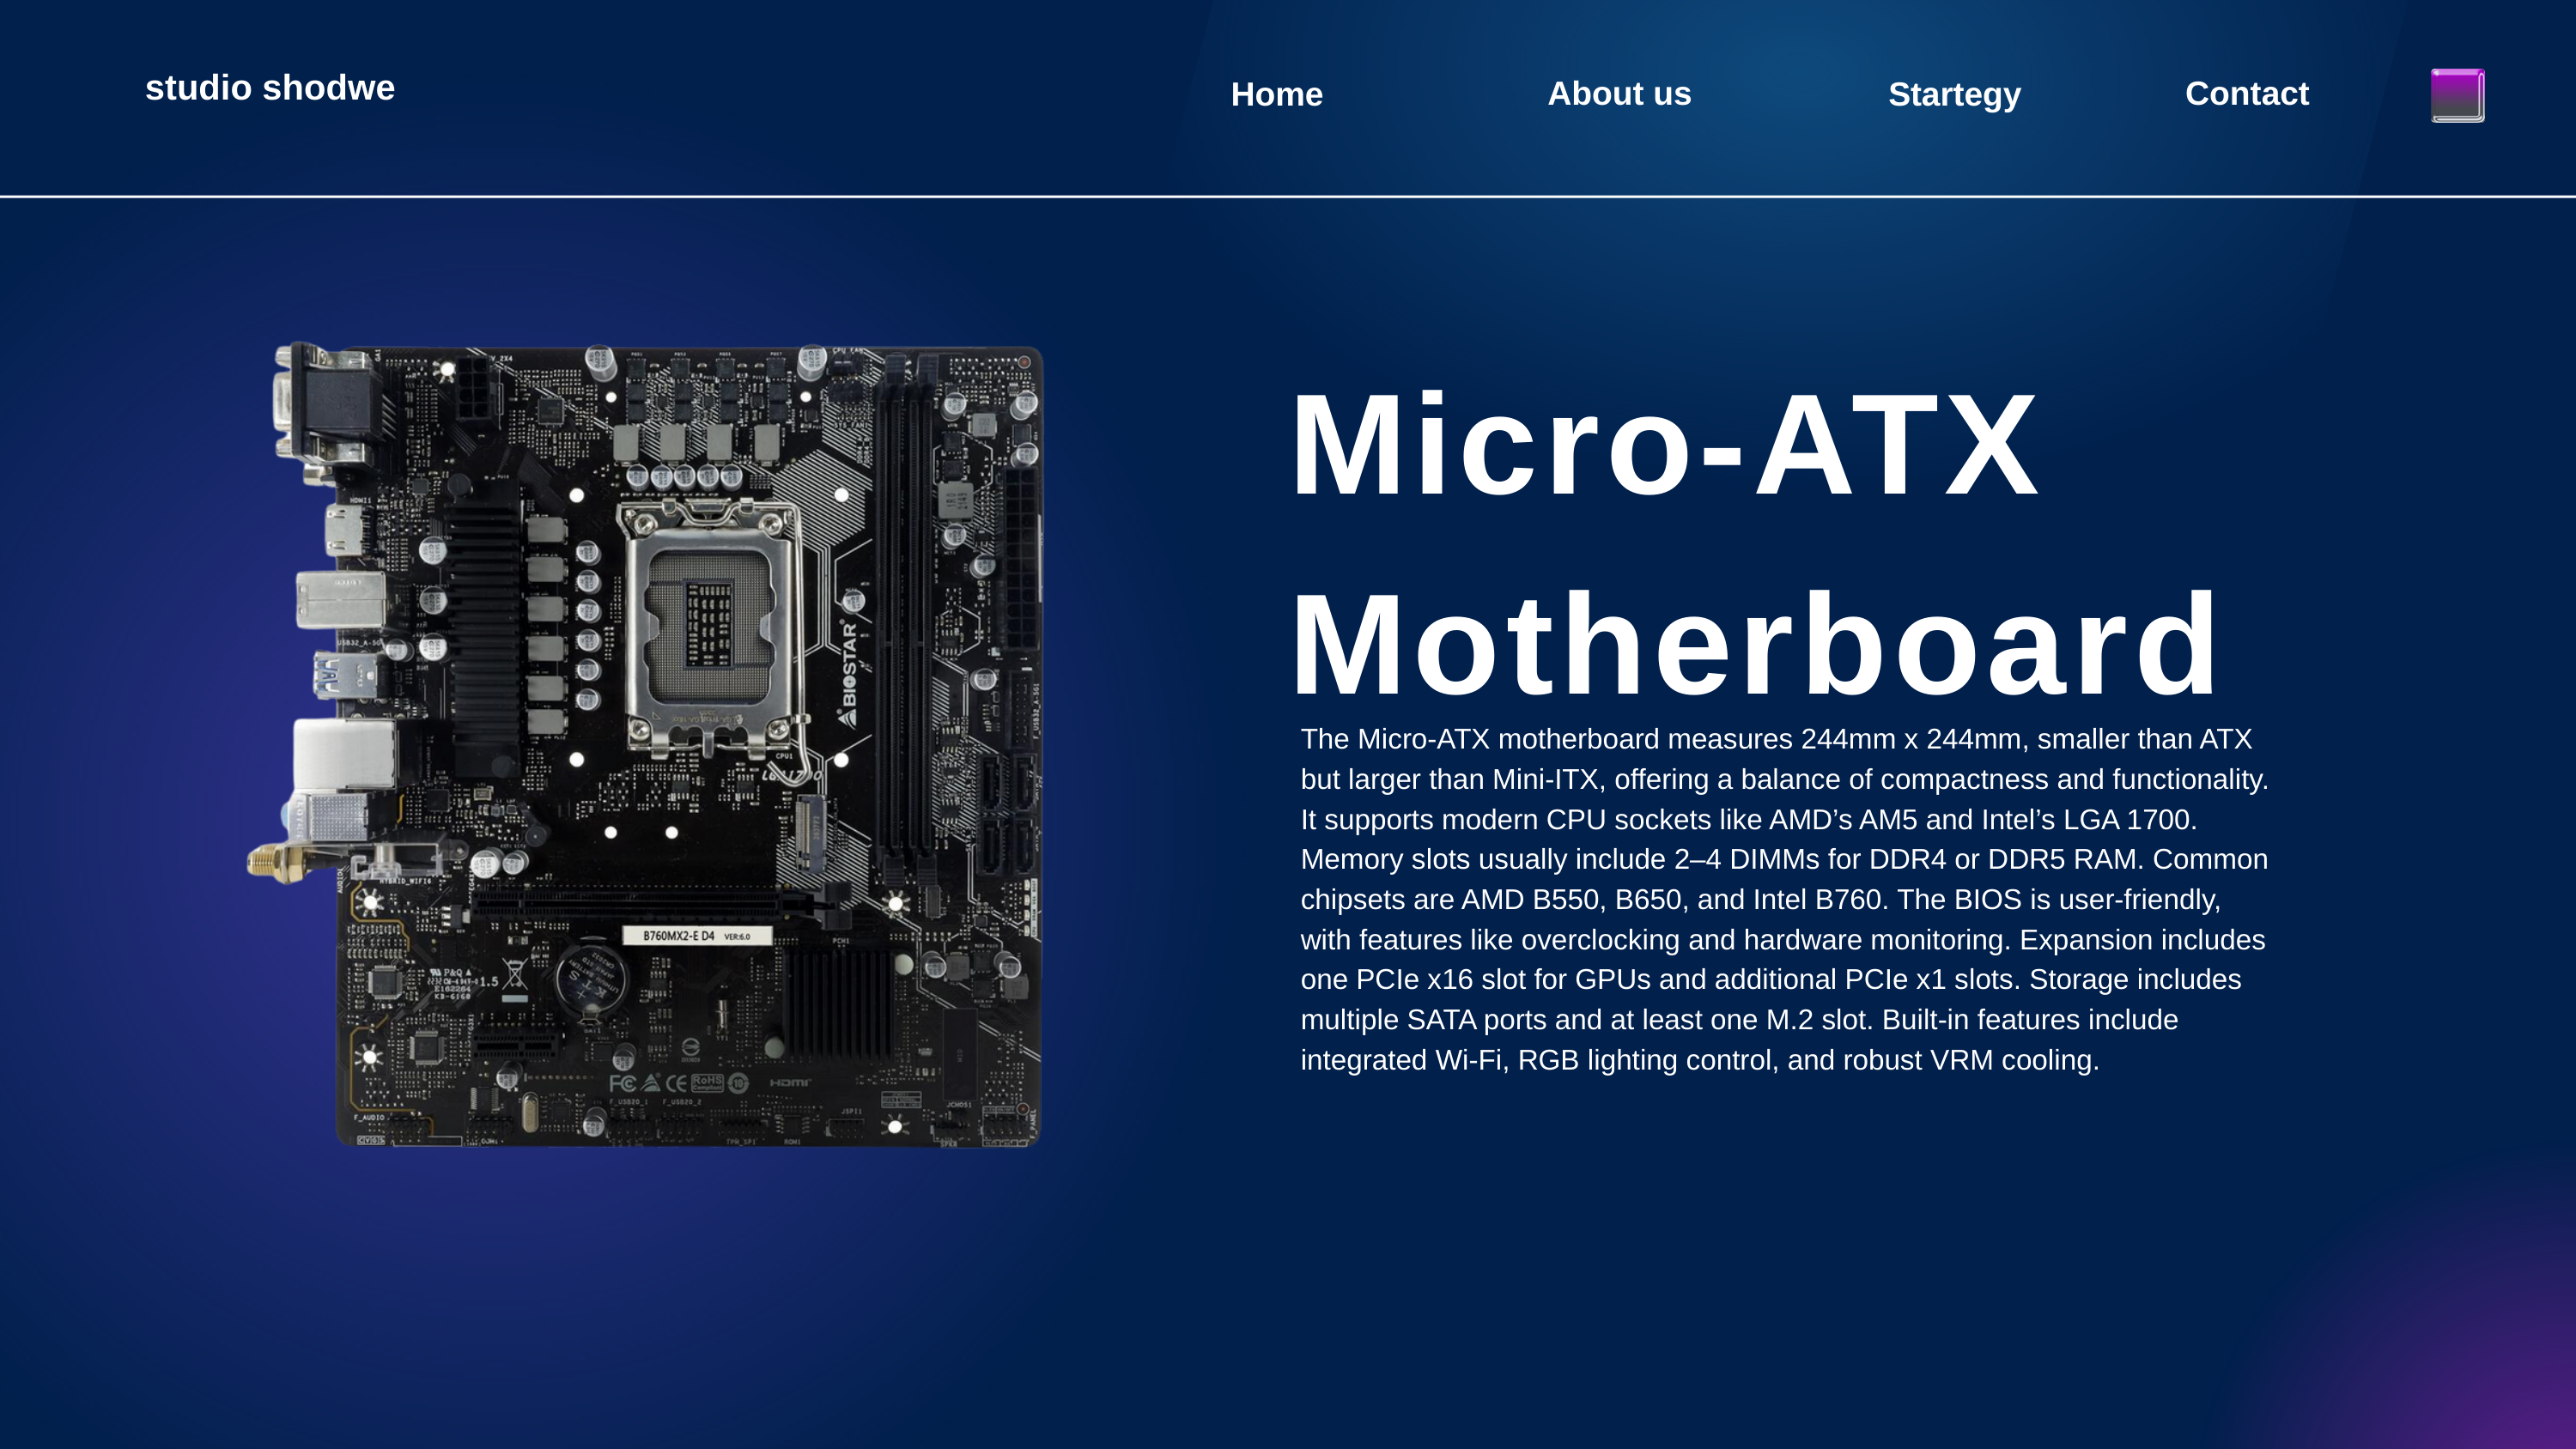

studio shodwe
About us
Contact
Home
Startegy

Micro-ATX Motherboard
The Micro-ATX motherboard measures 244mm x 244mm, smaller than ATX but larger than Mini-ITX, offering a balance of compactness and functionality. It supports modern CPU sockets like AMD’s AM5 and Intel’s LGA 1700. Memory slots usually include 2–4 DIMMs for DDR4 or DDR5 RAM. Common chipsets are AMD B550, B650, and Intel B760. The BIOS is user-friendly, with features like overclocking and hardware monitoring. Expansion includes one PCIe x16 slot for GPUs and additional PCIe x1 slots. Storage includes multiple SATA ports and at least one M.2 slot. Built-in features include integrated Wi-Fi, RGB lighting control, and robust VRM cooling.